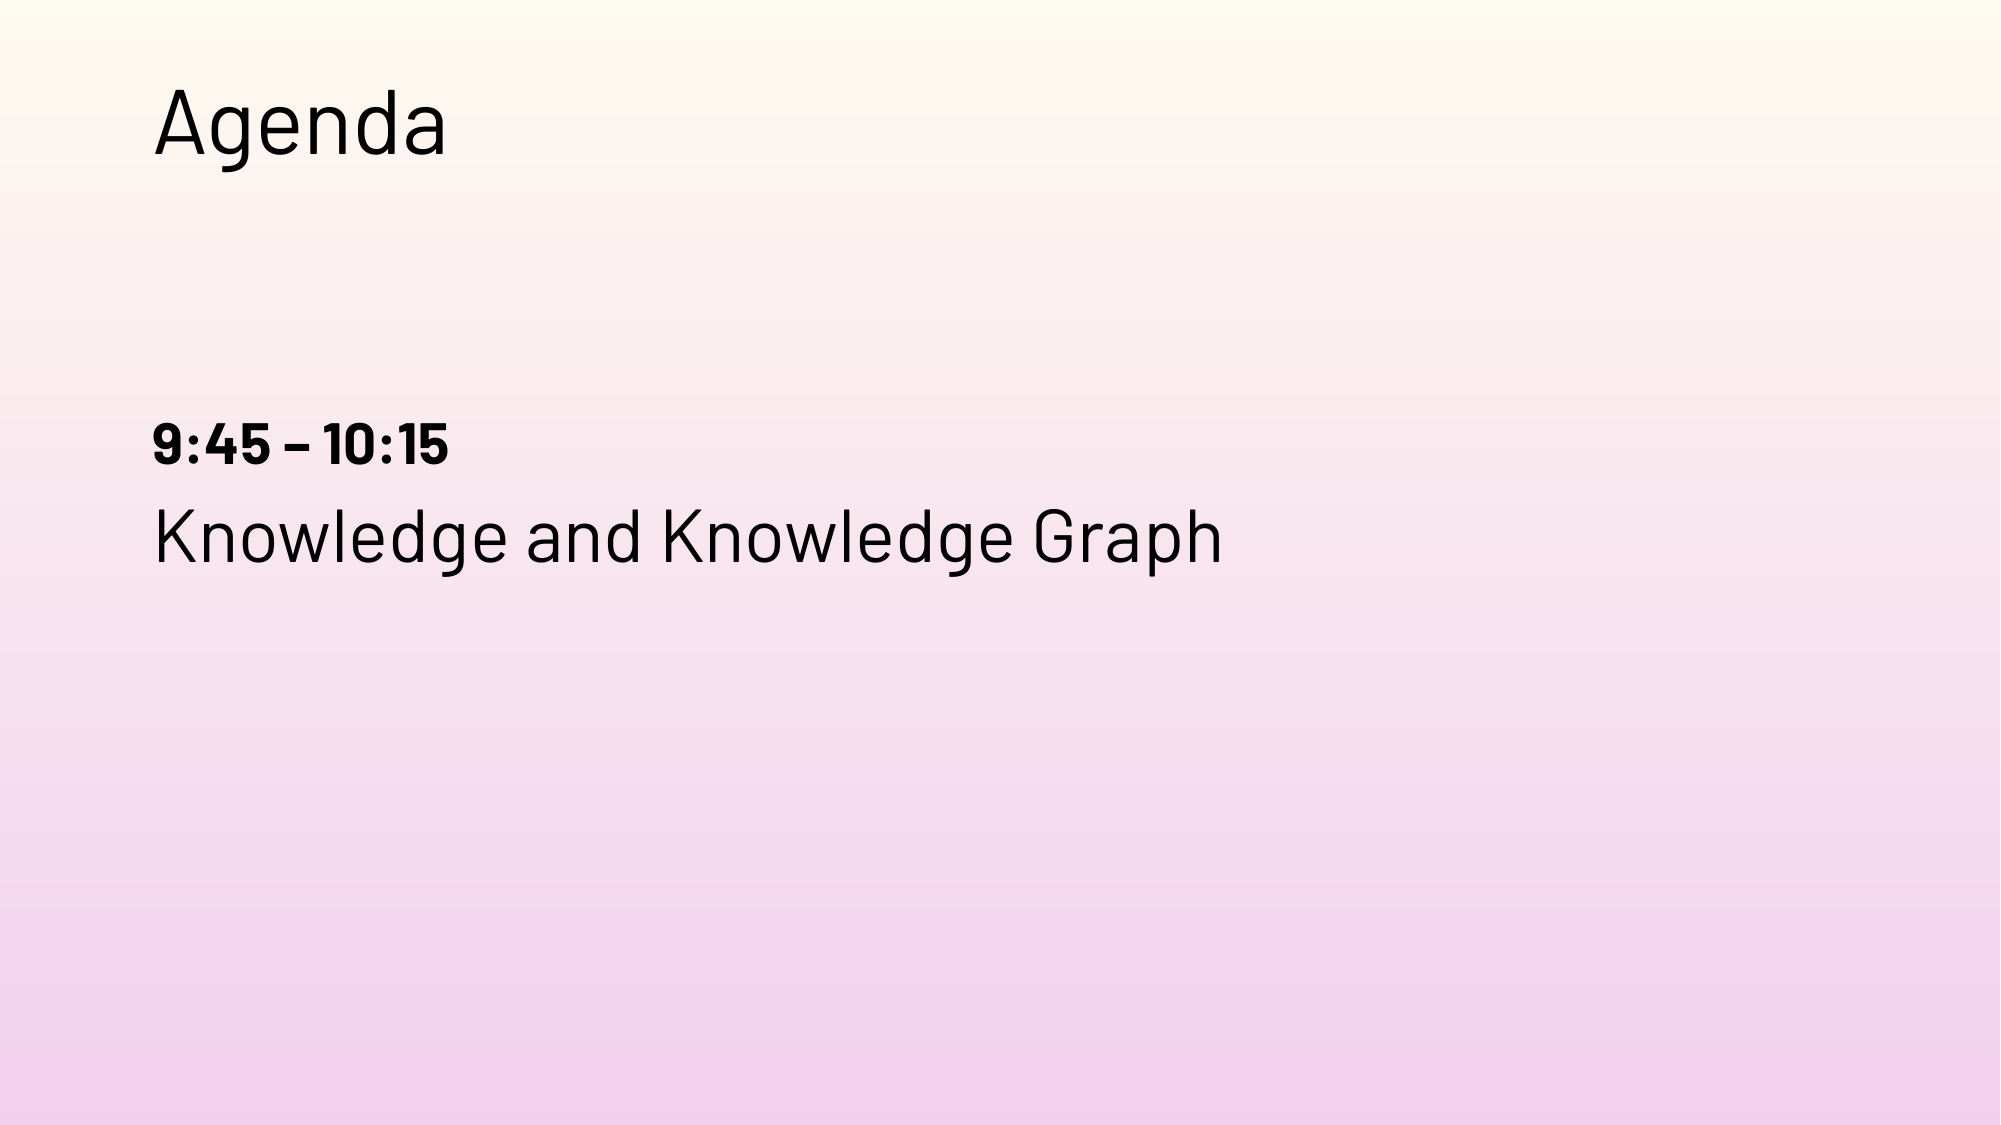

# Agenda
9:45 – 10:15
Knowledge and Knowledge Graph